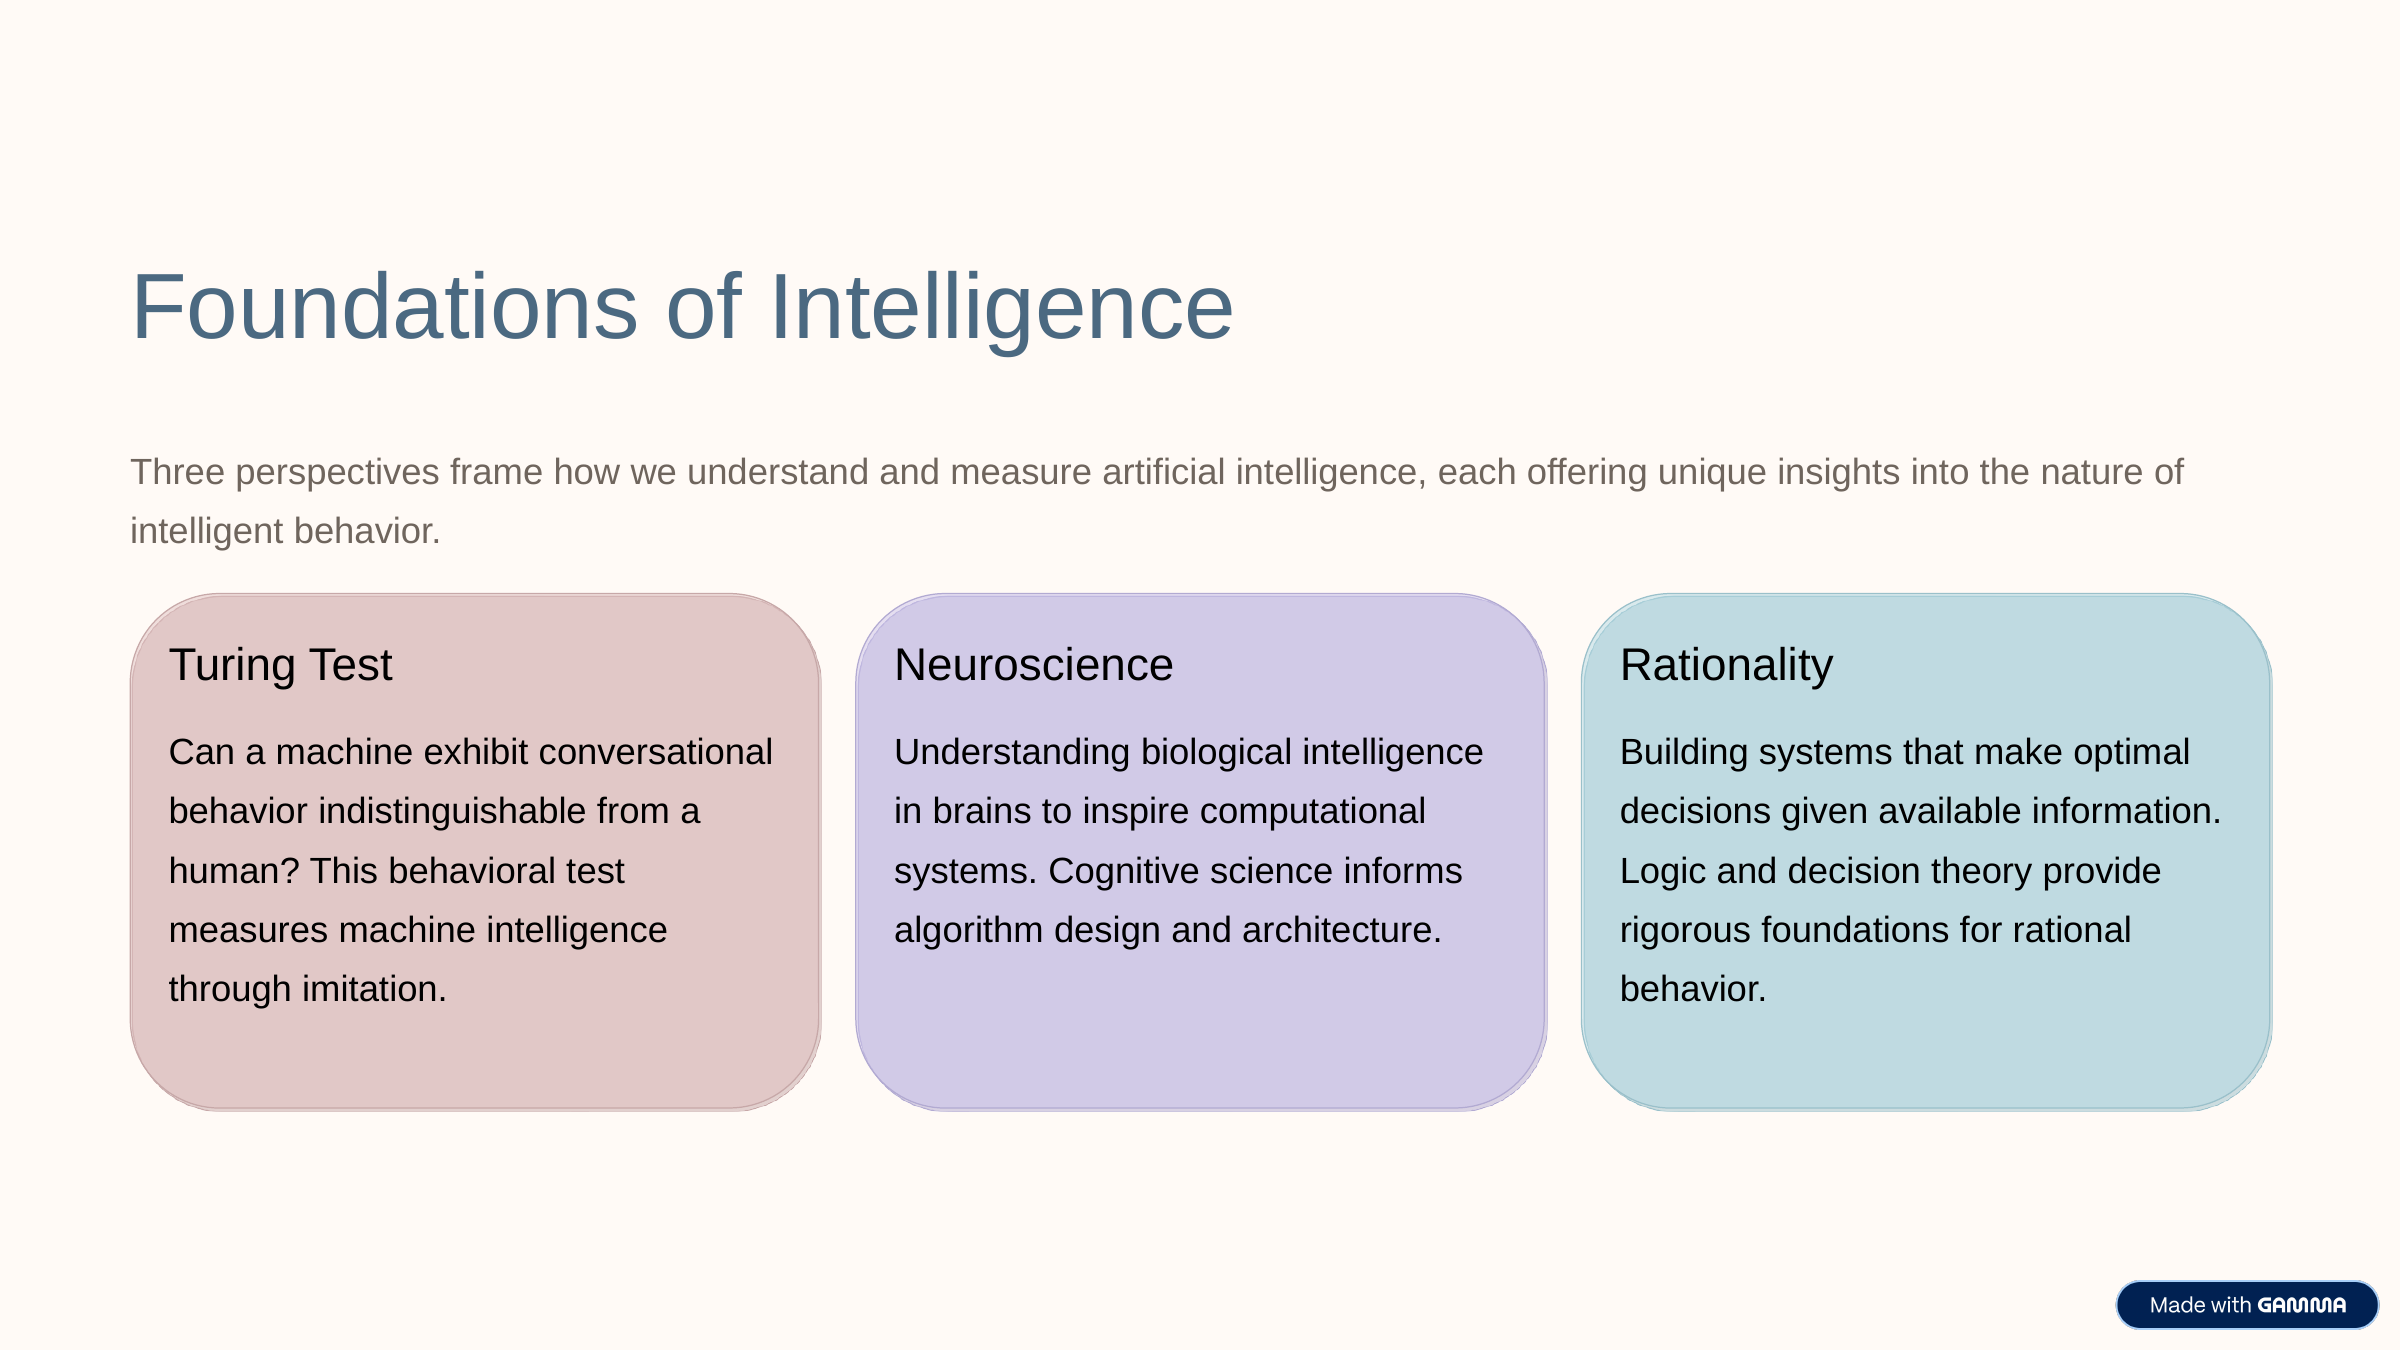

Foundations of Intelligence
Three perspectives frame how we understand and measure artificial intelligence, each offering unique insights into the nature of intelligent behavior.

Turing Test
Neuroscience
Rationality
Can a machine exhibit conversational behavior indistinguishable from a human? This behavioral test measures machine intelligence through imitation.
Understanding biological intelligence in brains to inspire computational systems. Cognitive science informs algorithm design and architecture.
Building systems that make optimal decisions given available information. Logic and decision theory provide rigorous foundations for rational behavior.